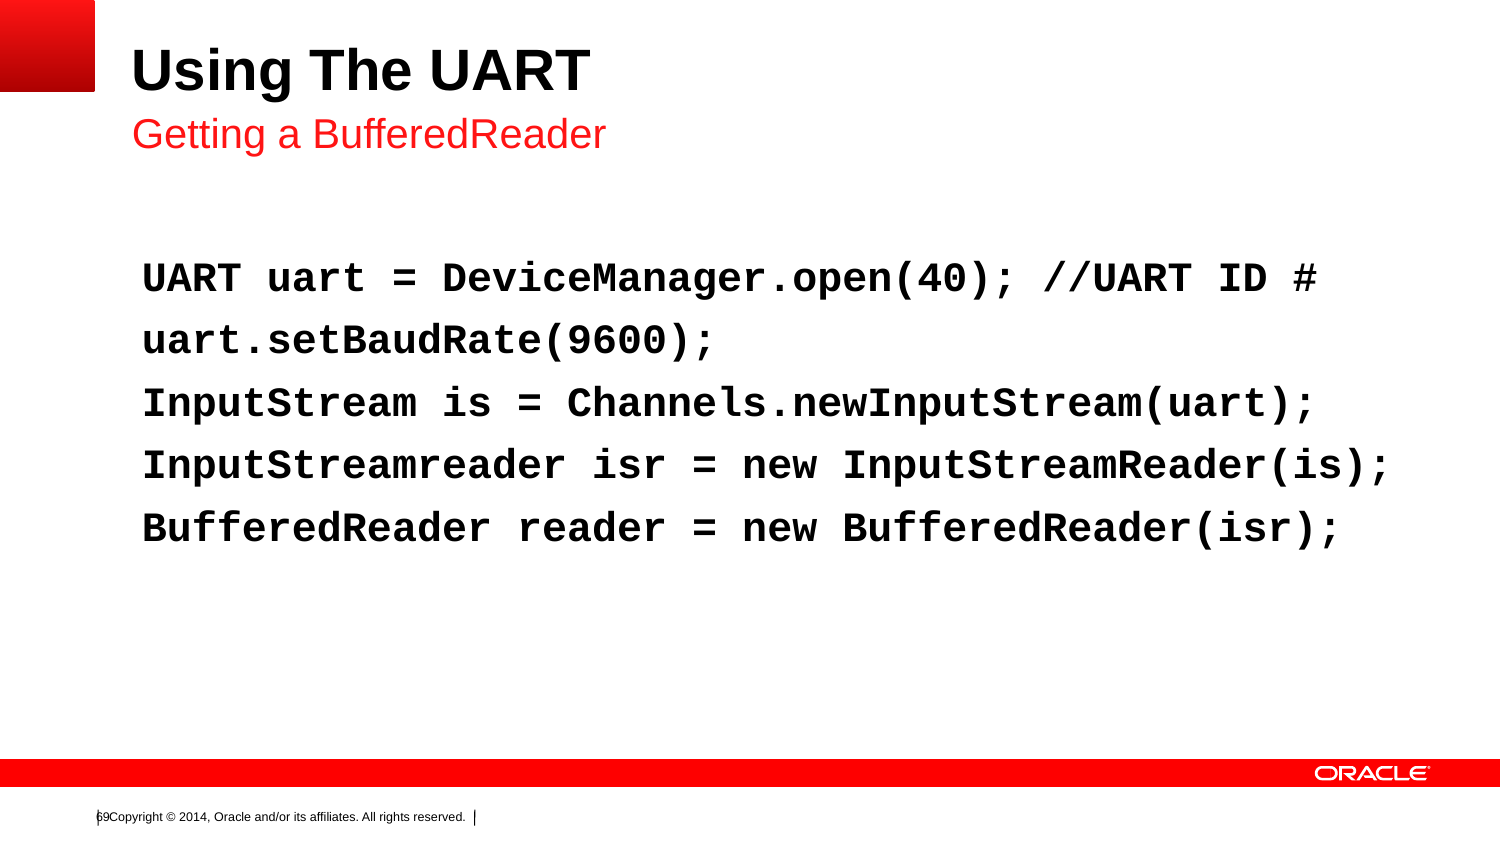

# Using The UART
Getting a BufferedReader
UART uart = DeviceManager.open(40); //UART ID #
uart.setBaudRate(9600);
InputStream is = Channels.newInputStream(uart);
InputStreamreader isr = new InputStreamReader(is);
BufferedReader reader = new BufferedReader(isr);